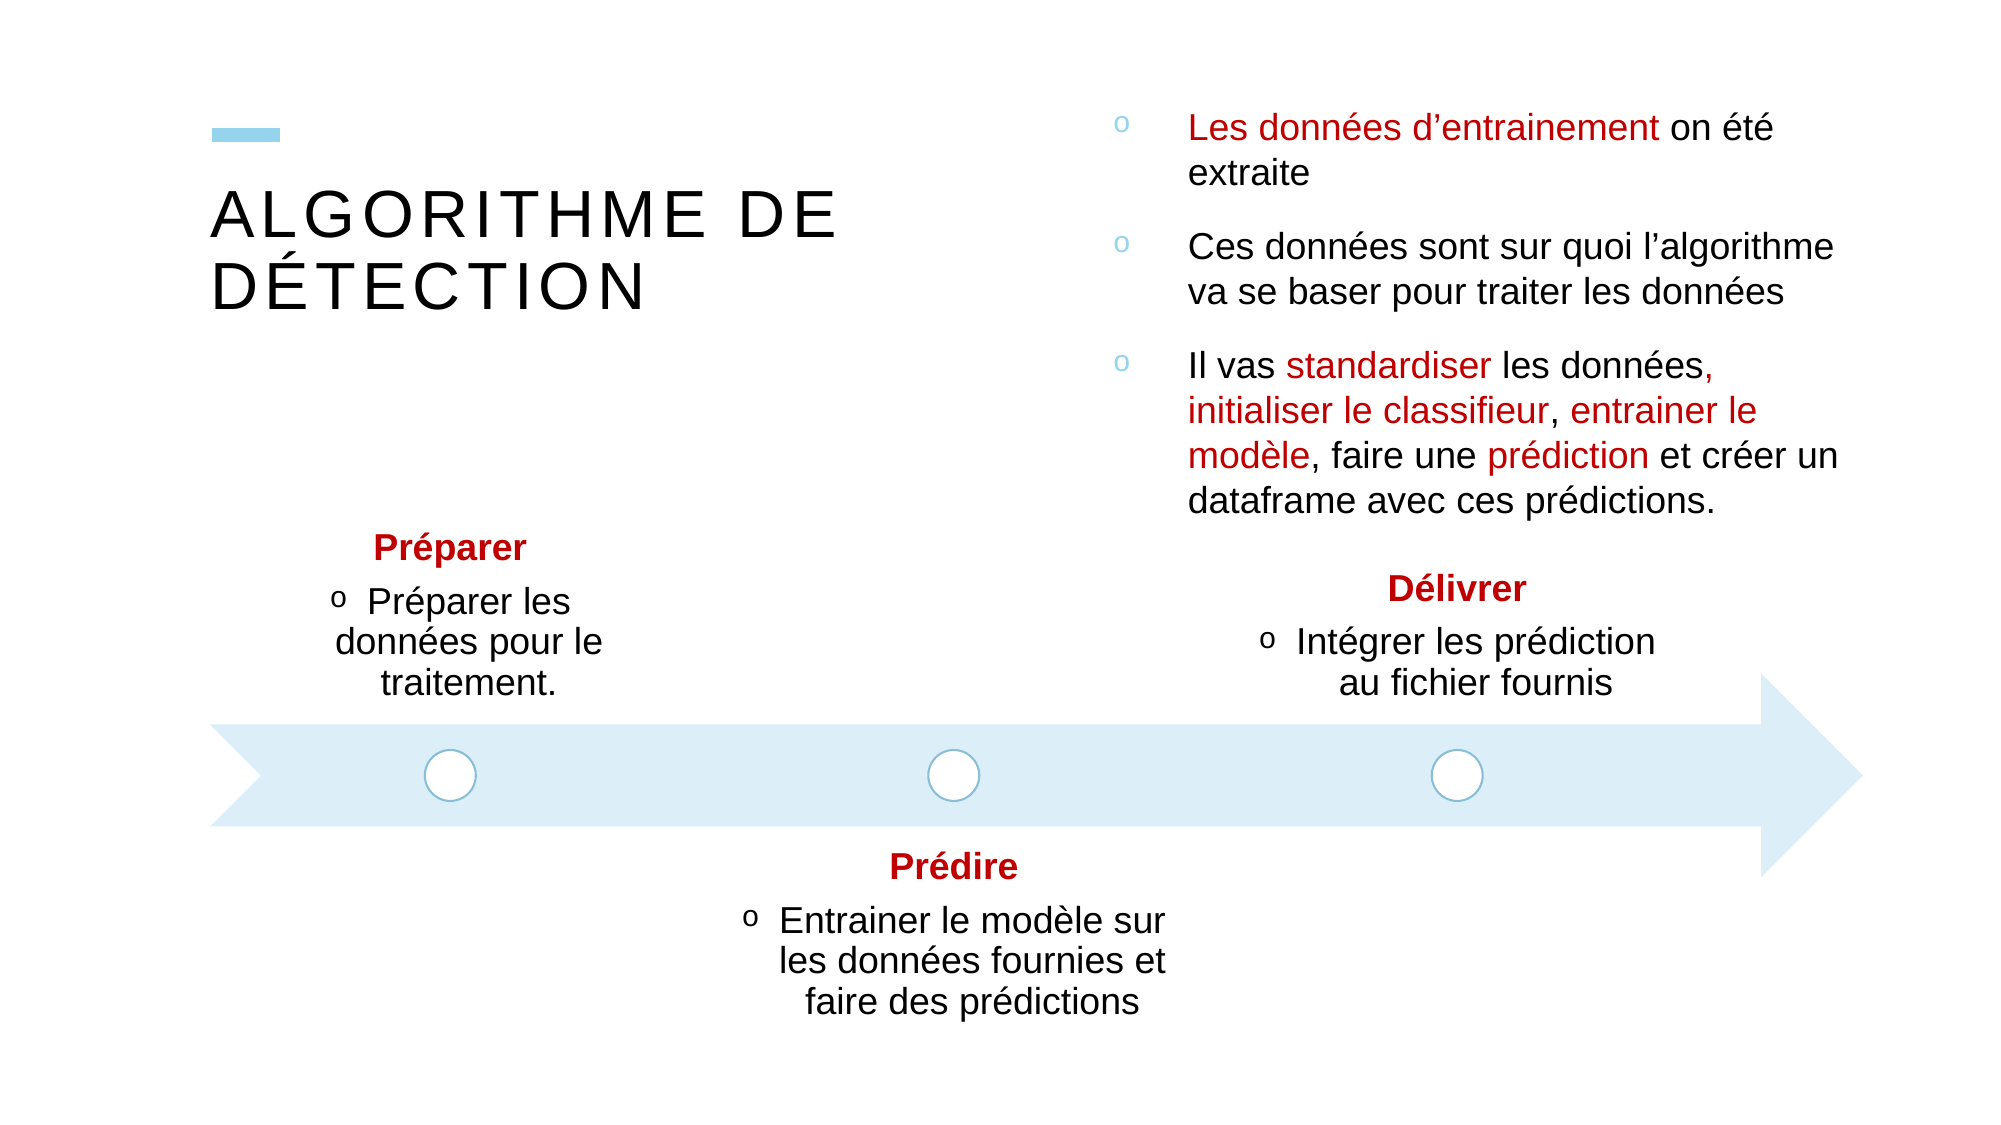

Les données d’entrainement on été extraite
Ces données sont sur quoi l’algorithme va se baser pour traiter les données
Il vas standardiser les données, initialiser le classifieur, entrainer le modèle, faire une prédiction et créer un dataframe avec ces prédictions.
# Algorithme de détection
Préparer
Préparer les données pour le traitement.
Prédire
Entrainer le modèle sur les données fournies et faire des prédictions
Délivrer
Intégrer les prédiction au fichier fournis